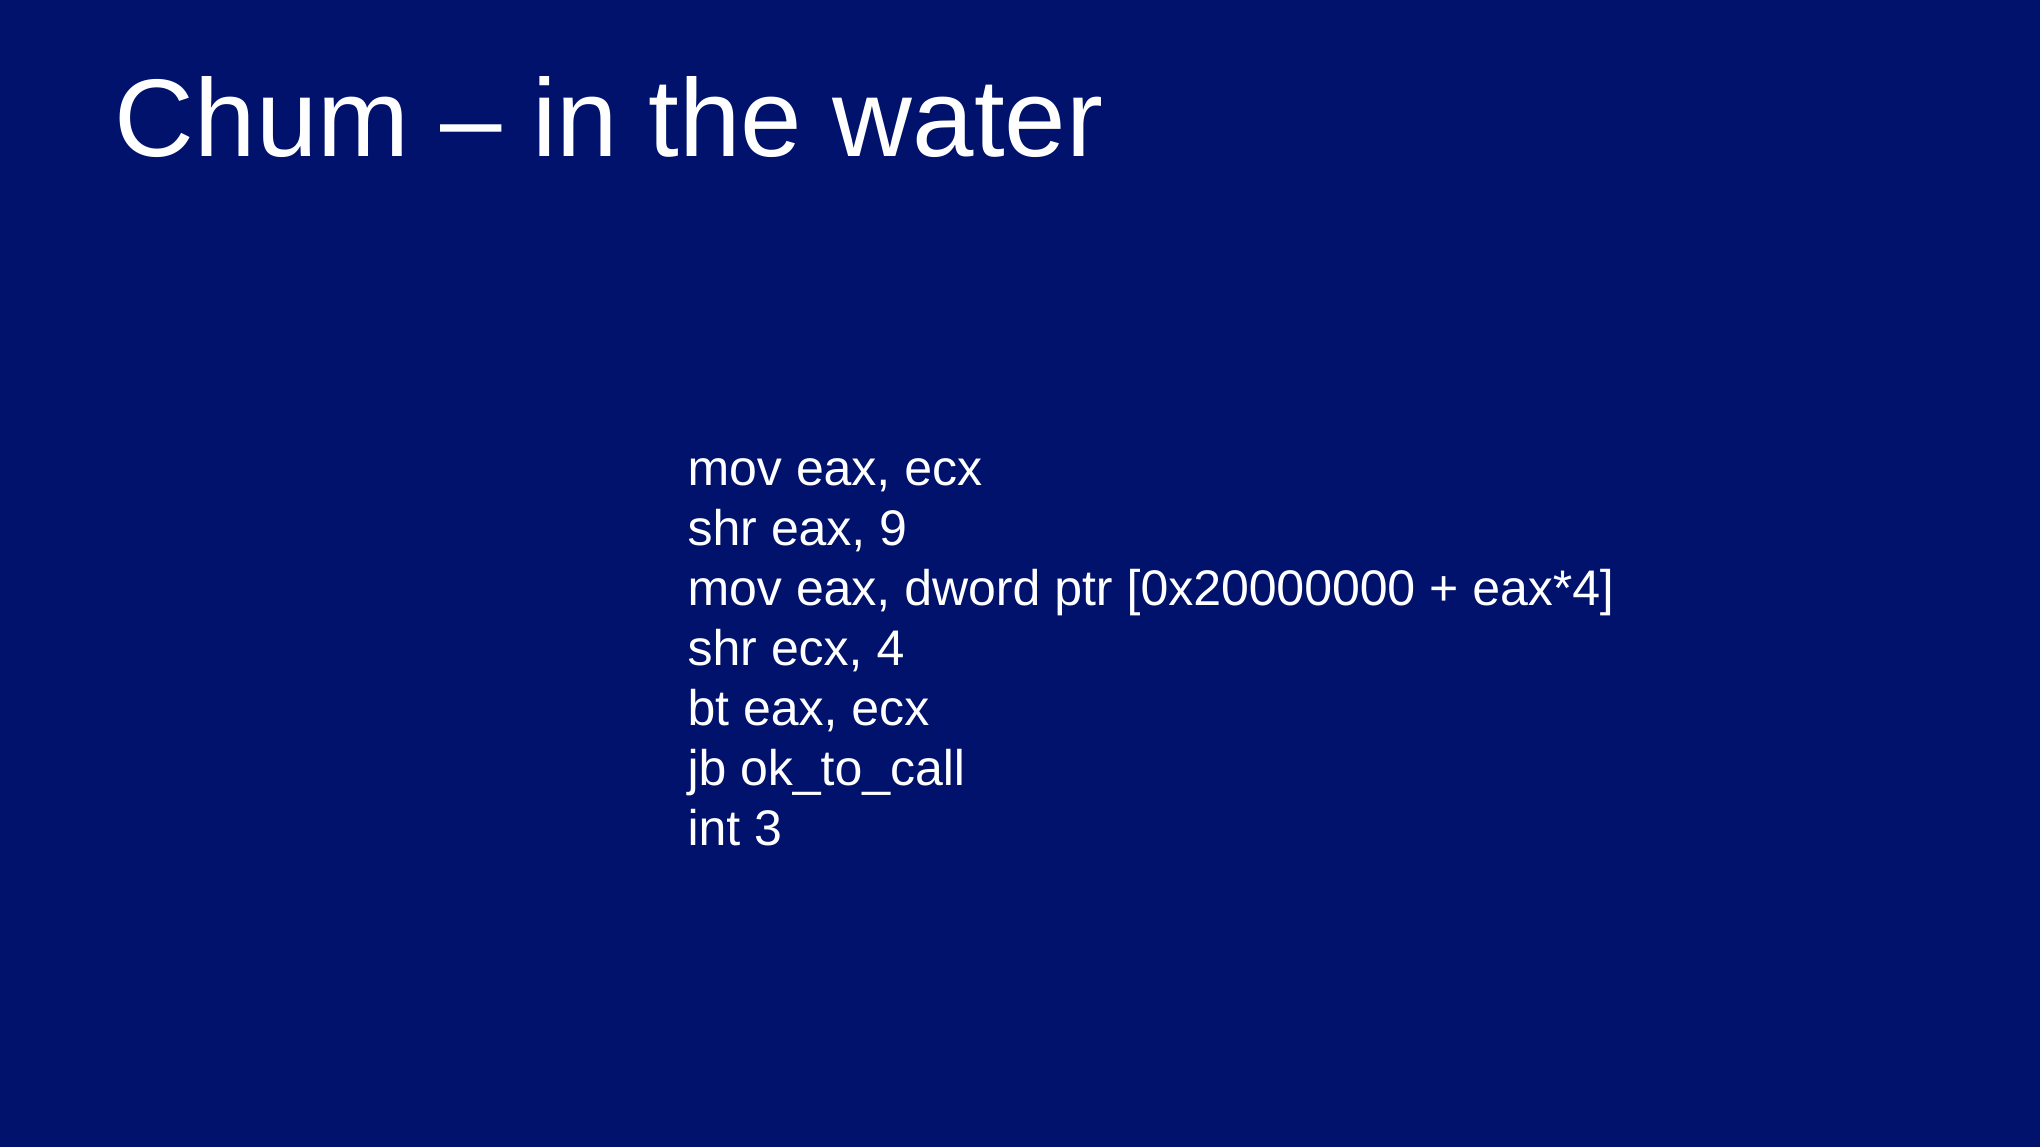

# Chum – in the water
	mov eax, ecx
	shr eax, 9
	mov eax, dword ptr [0x20000000 + eax*4]
	shr ecx, 4
	bt eax, ecx
	jb ok_to_call
	int 3